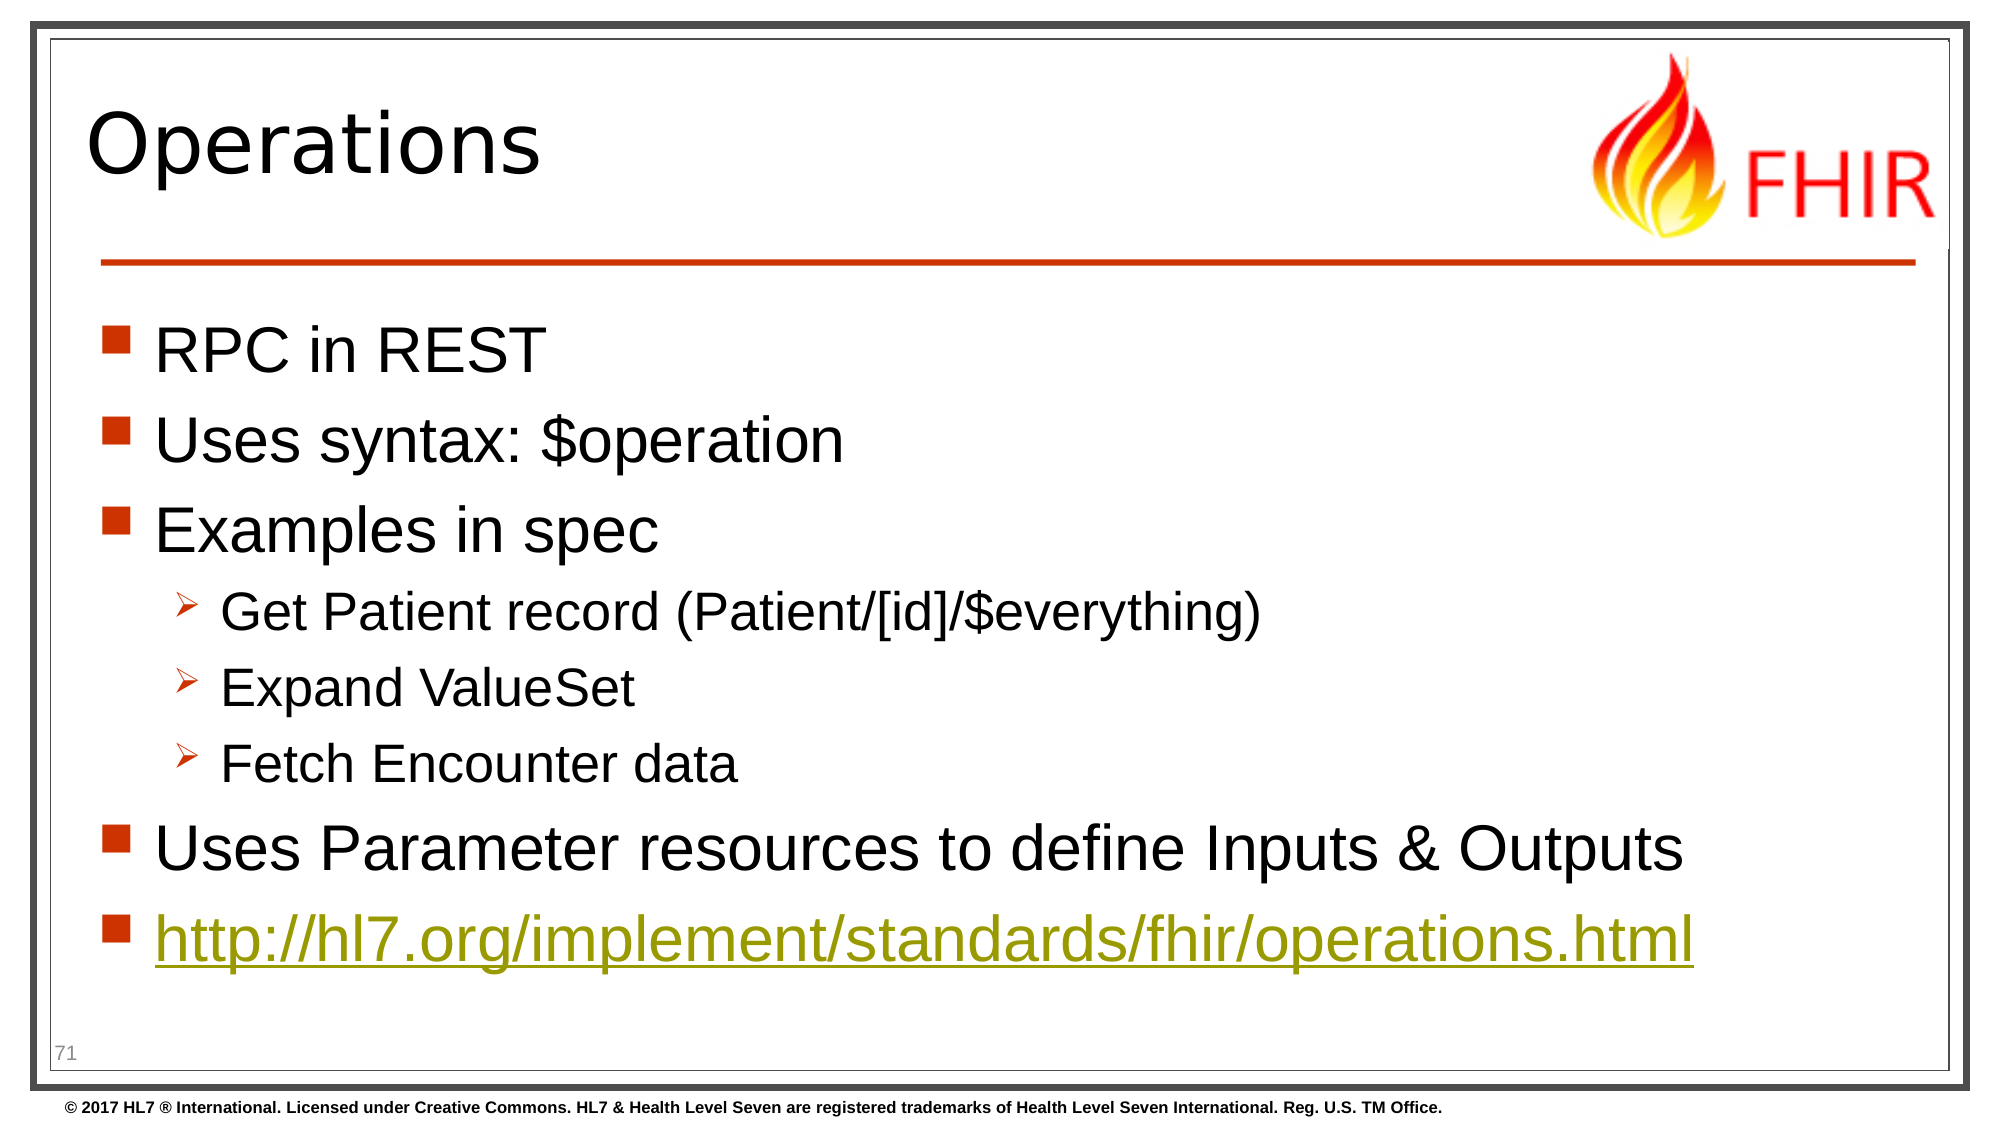

# Operations
RPC in REST
Uses syntax: $operation
Examples in spec
Get Patient record (Patient/[id]/$everything)
Expand ValueSet
Fetch Encounter data
Uses Parameter resources to define Inputs & Outputs
http://hl7.org/implement/standards/fhir/operations.html

71